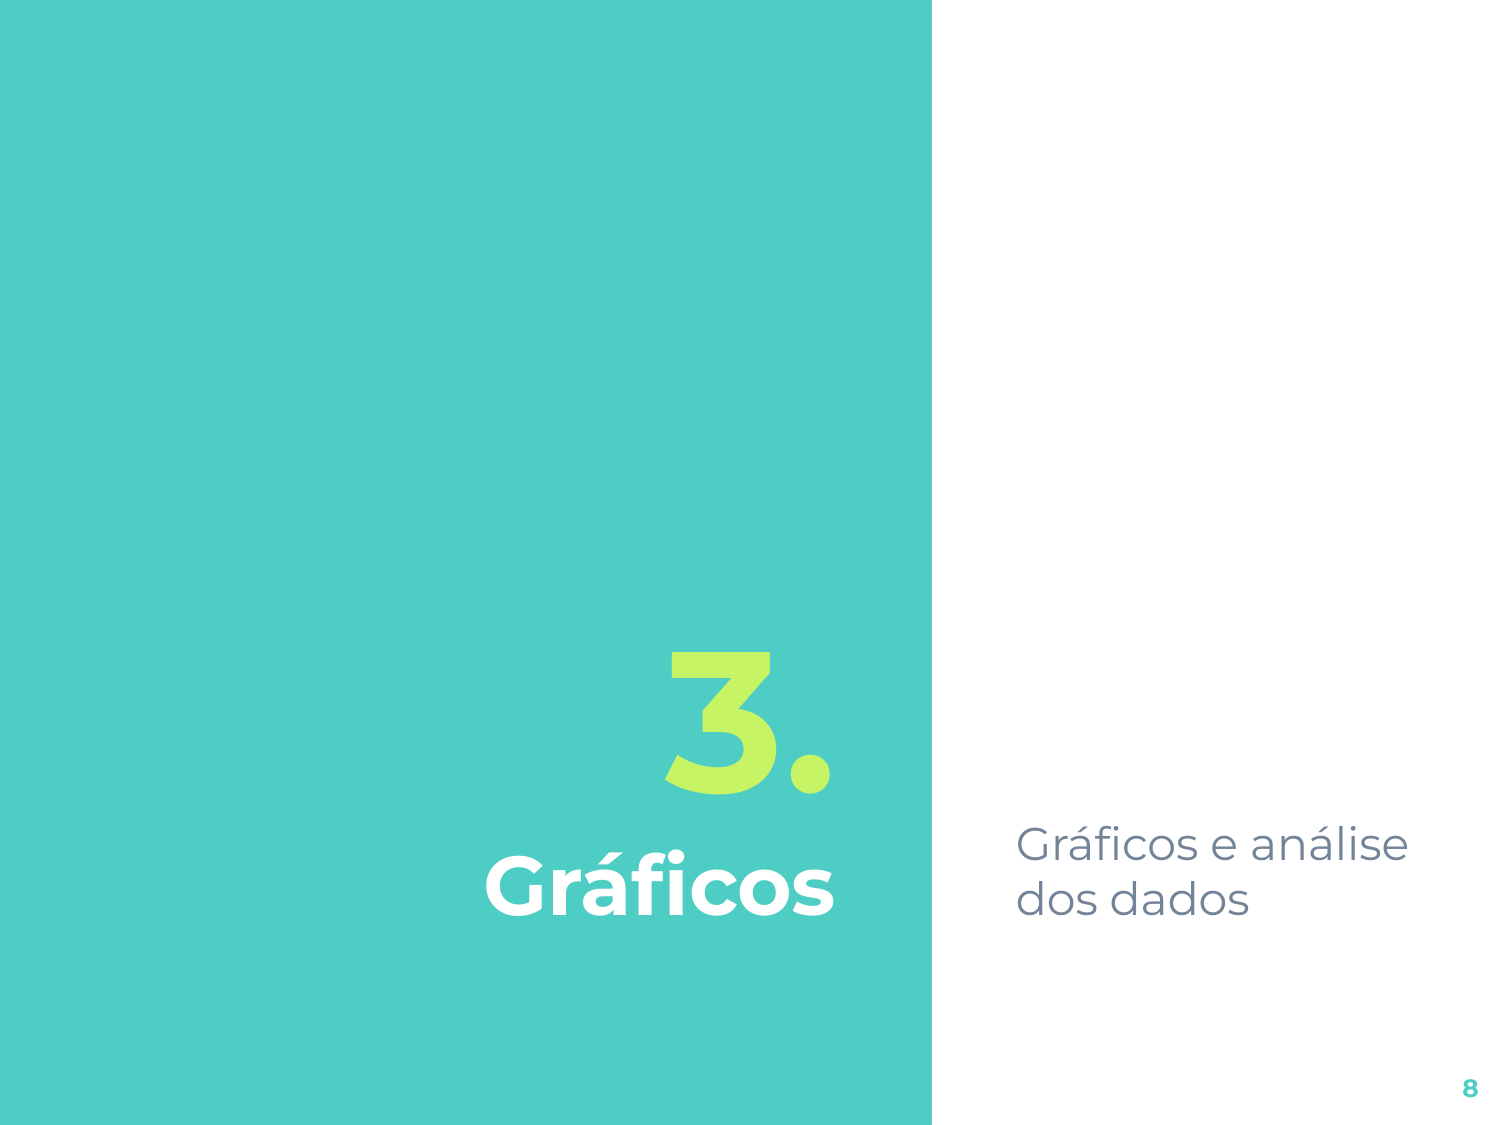

Gráficos e análise dos dados
# 3.
Gráficos
8